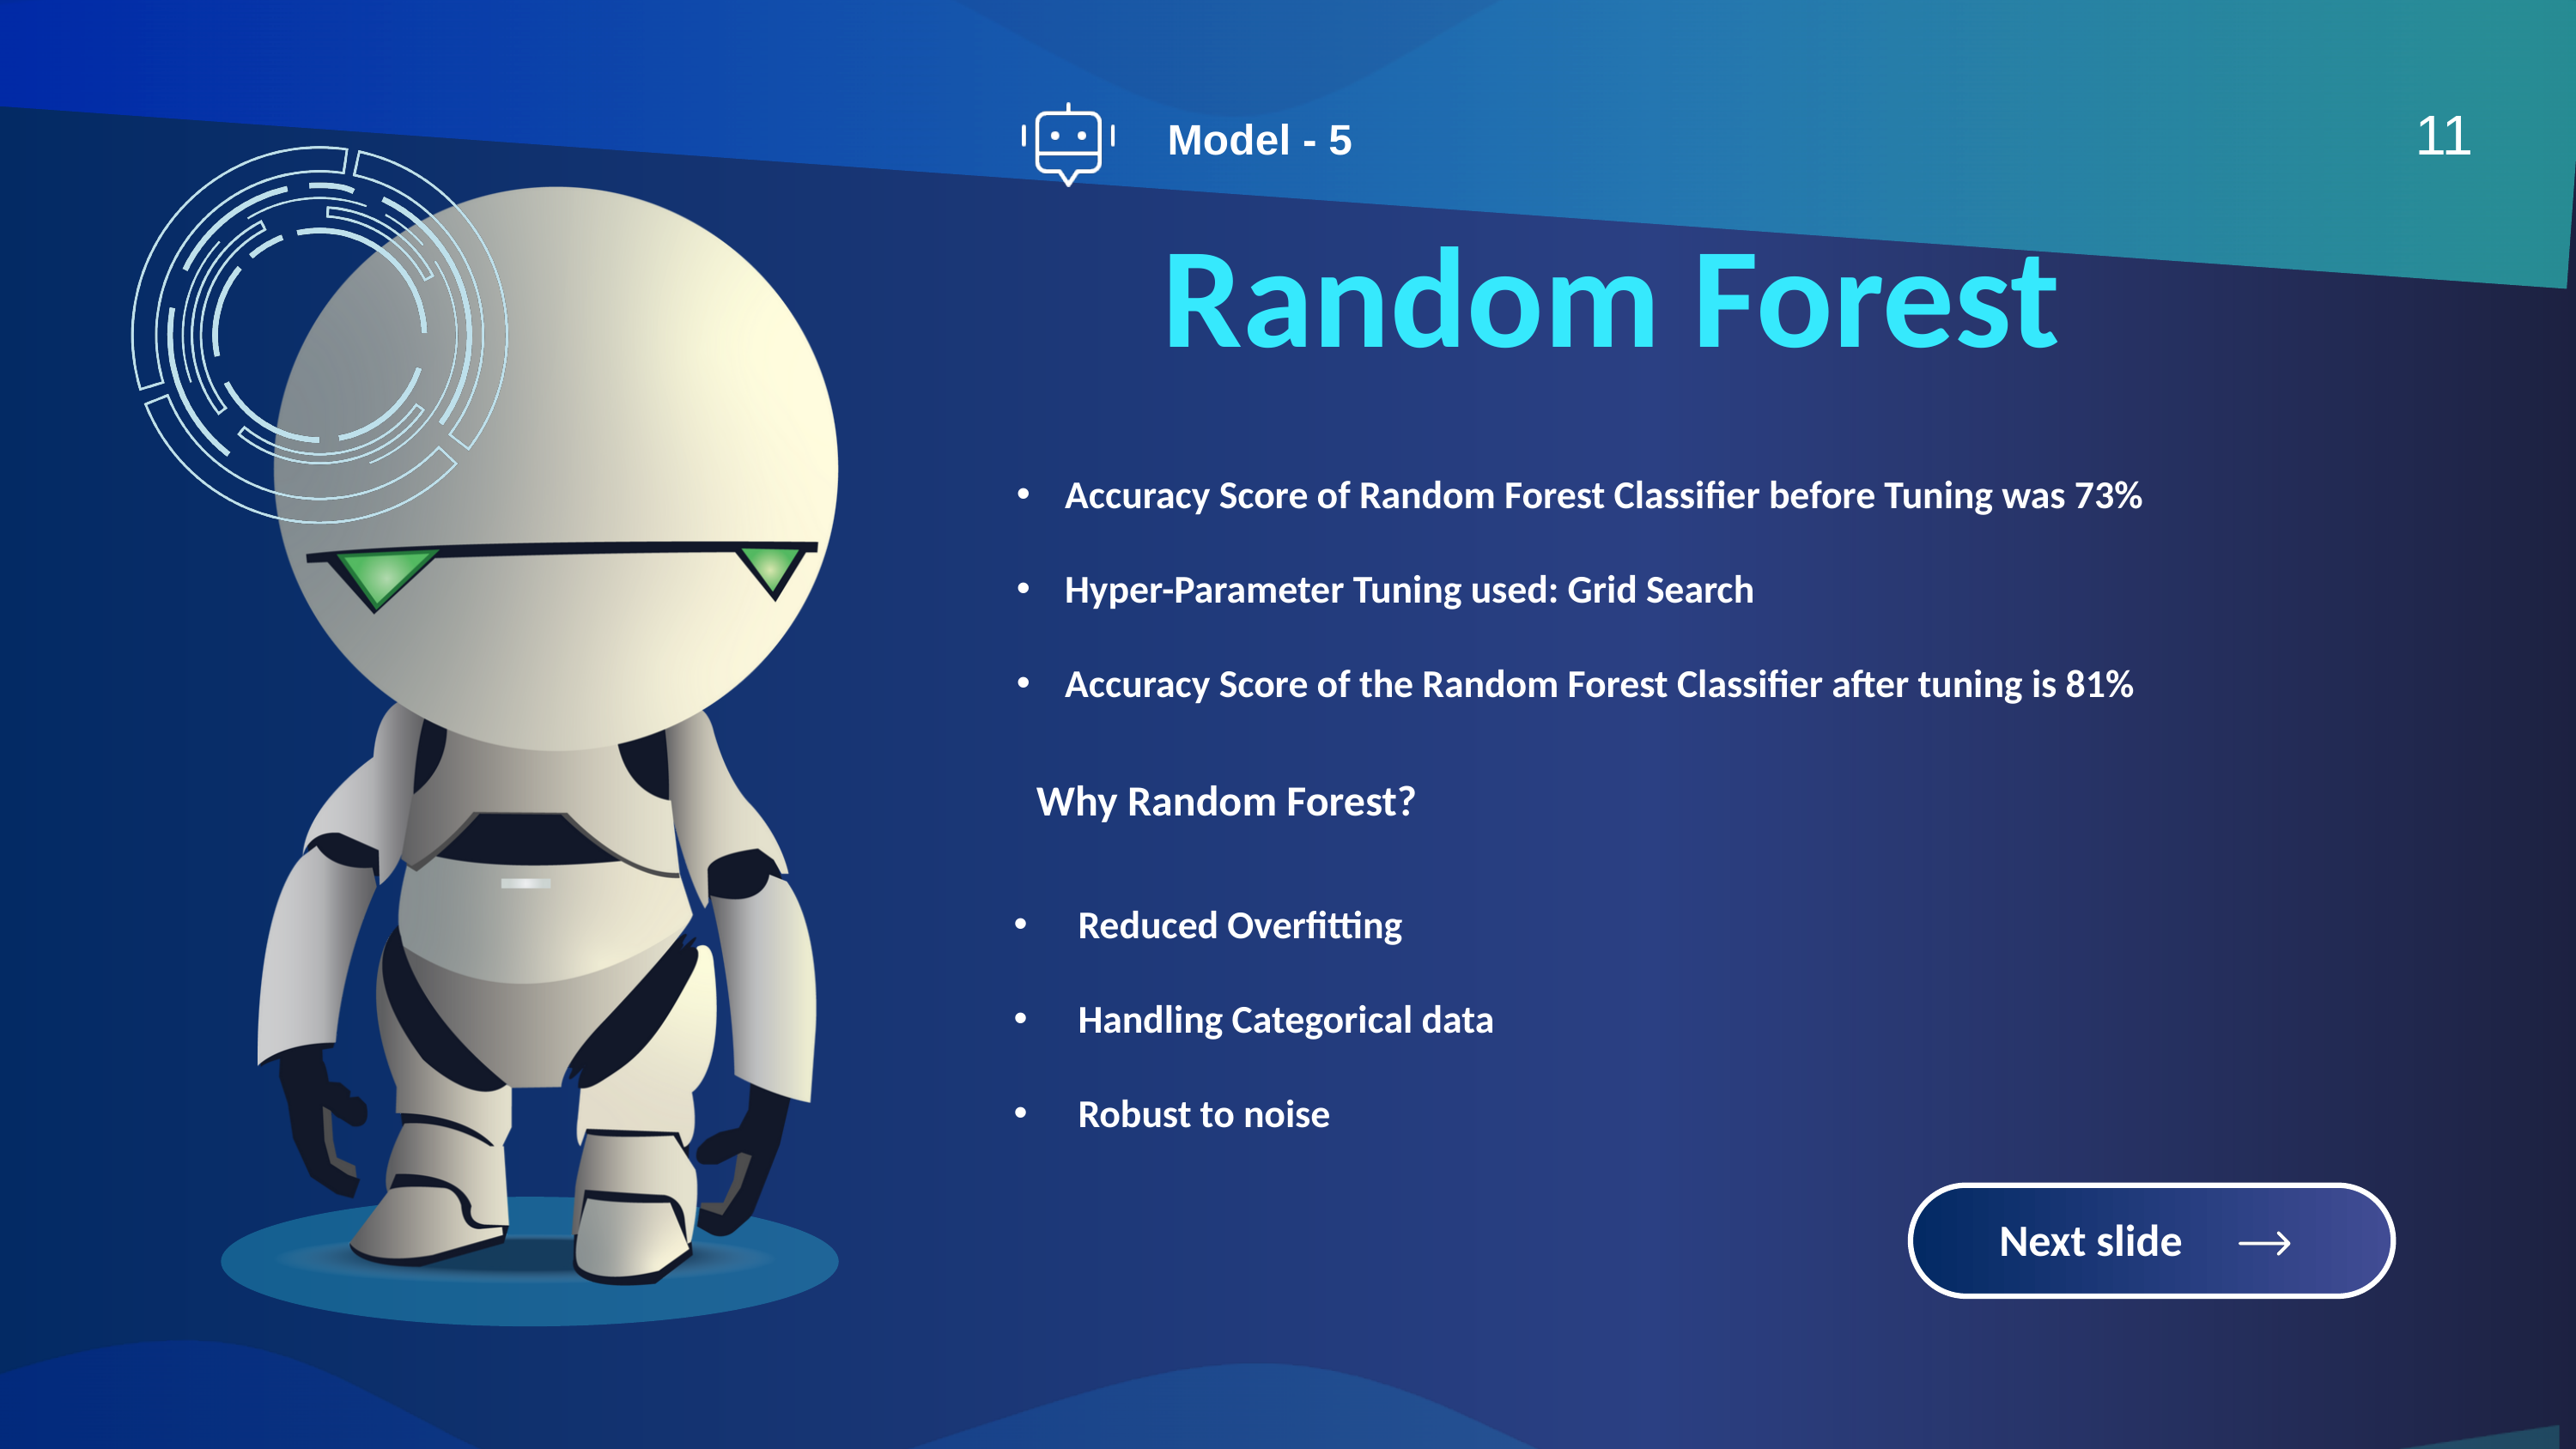

11

Model - 5

Random Forest
Accuracy Score of Random Forest Classifier before Tuning was 73%
Hyper-Parameter Tuning used: Grid Search
Accuracy Score of the Random Forest Classifier after tuning is 81%
Why Random Forest?
Reduced Overfitting
Handling Categorical data
Robust to noise

Next slide